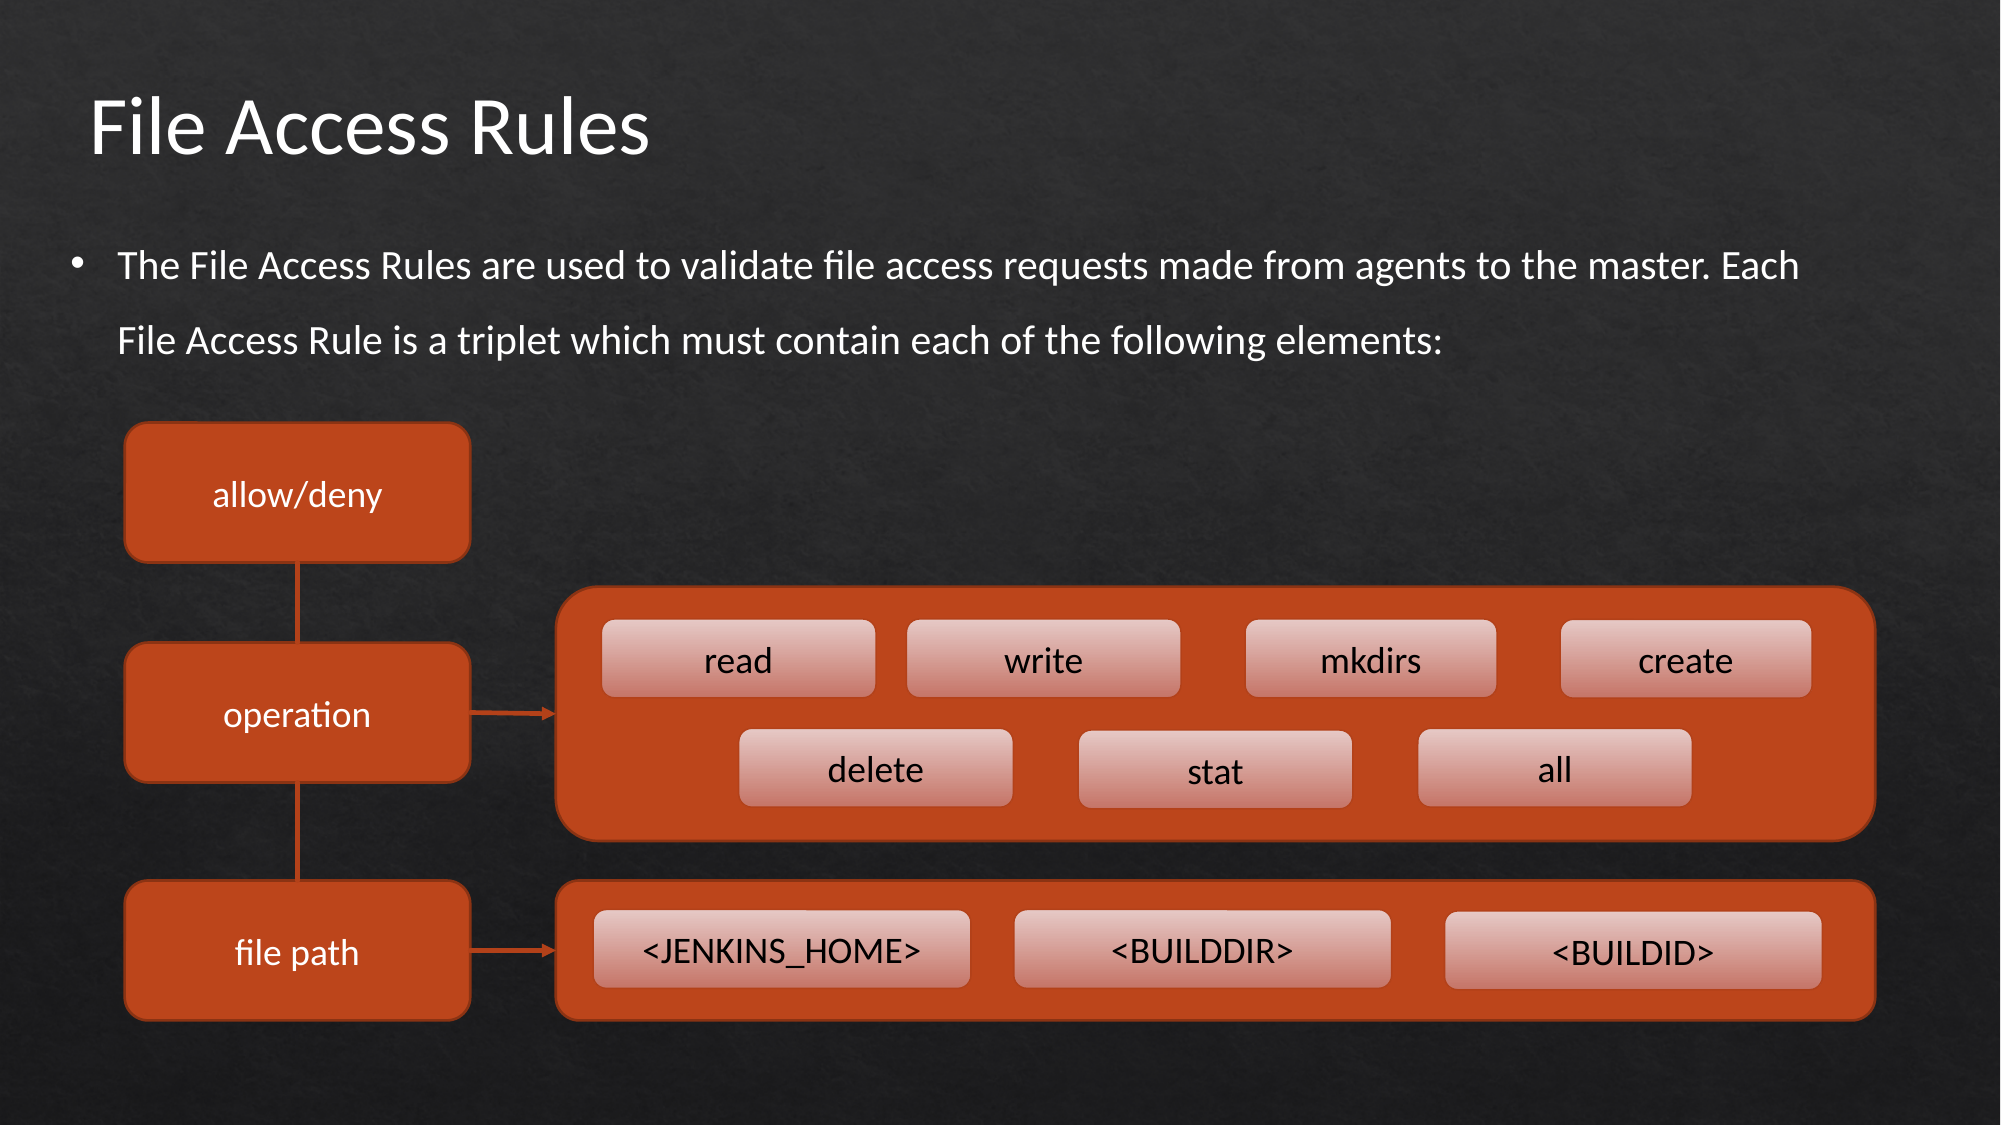

File Access Rules
The File Access Rules are used to validate file access requests made from agents to the master. Each File Access Rule is a triplet which must contain each of the following elements:
allow/deny

mkdirs
write
read
create
operation
all
delete
stat
file path

<JENKINS_HOME>
<BUILDDIR>
<BUILDID>